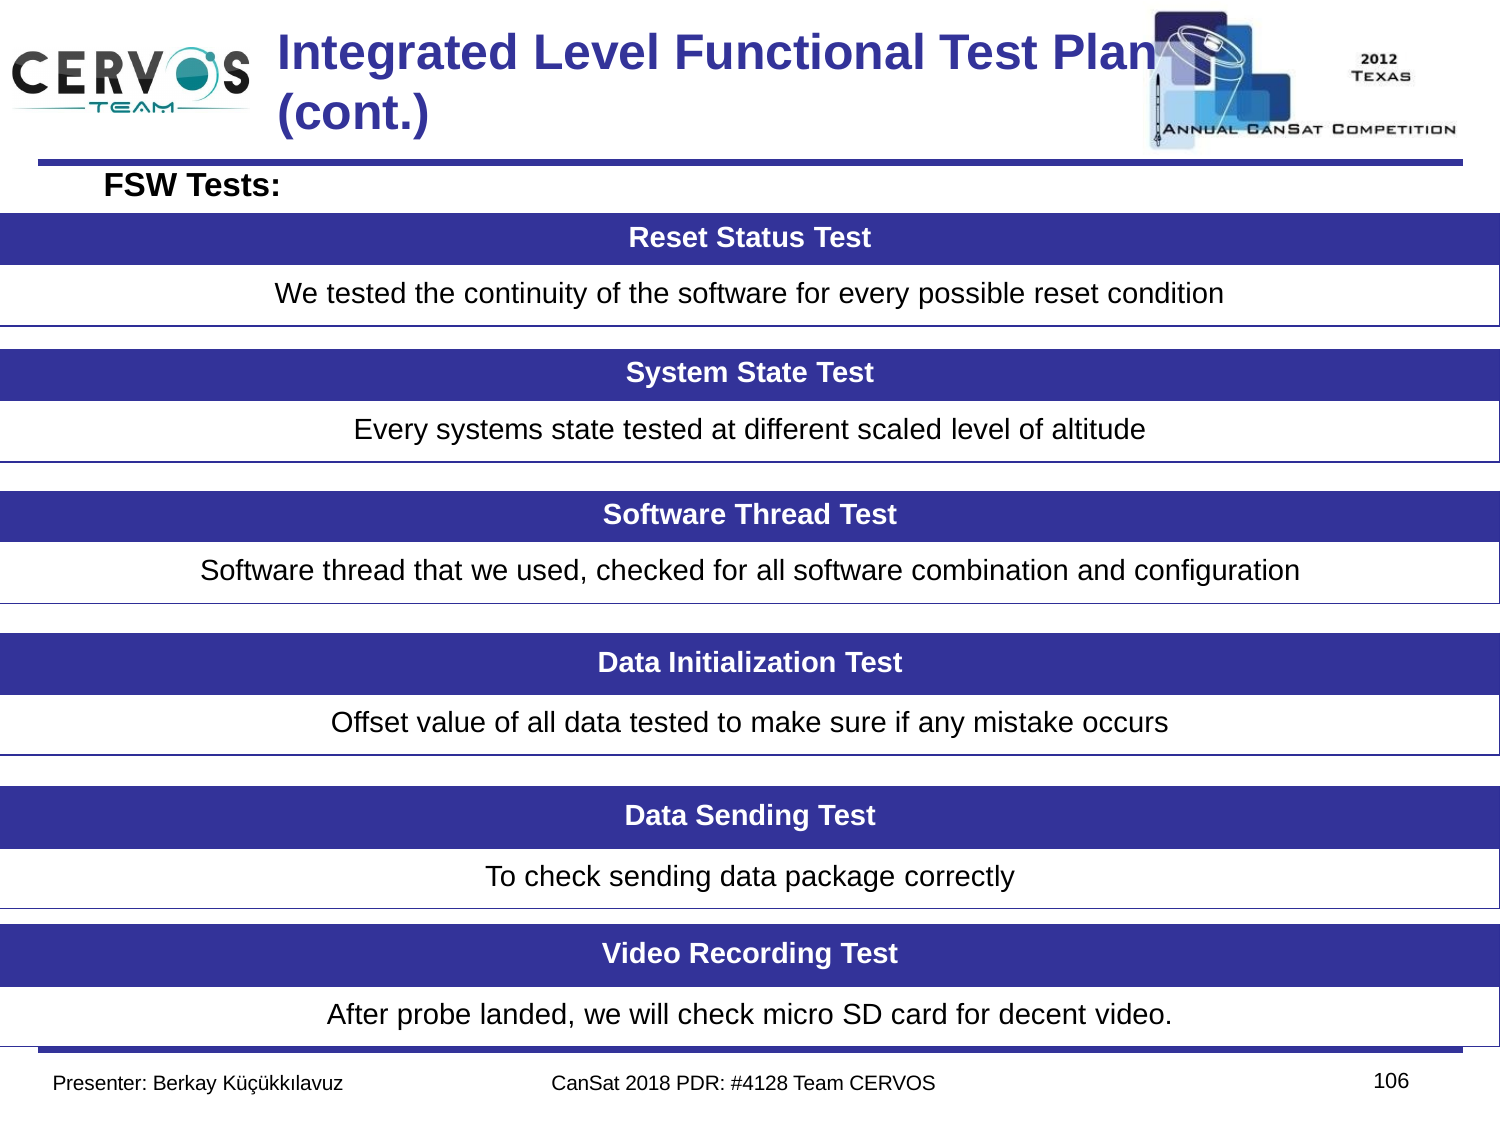

# Integrated Level Functional Test Plan
(cont.)
Team Logo
Here
(If You Want)

FSW Tests:

| Reset Status Test |
| --- |
| We tested the continuity of the software for every possible reset condition |
| System State Test |
| --- |
| Every systems state tested at different scaled level of altitude |
| Software Thread Test |
| --- |
| Software thread that we used, checked for all software combination and configuration |
| Data Initialization Test |
| --- |
| Offset value of all data tested to make sure if any mistake occurs |
| Data Sending Test |
| --- |
| To check sending data package correctly |
| Video Recording Test |
| --- |
| After probe landed, we will check micro SD card for decent video. |
106
Presenter: Berkay Küçükkılavuz
CanSat 2018 PDR: #4128 Team CERVOS